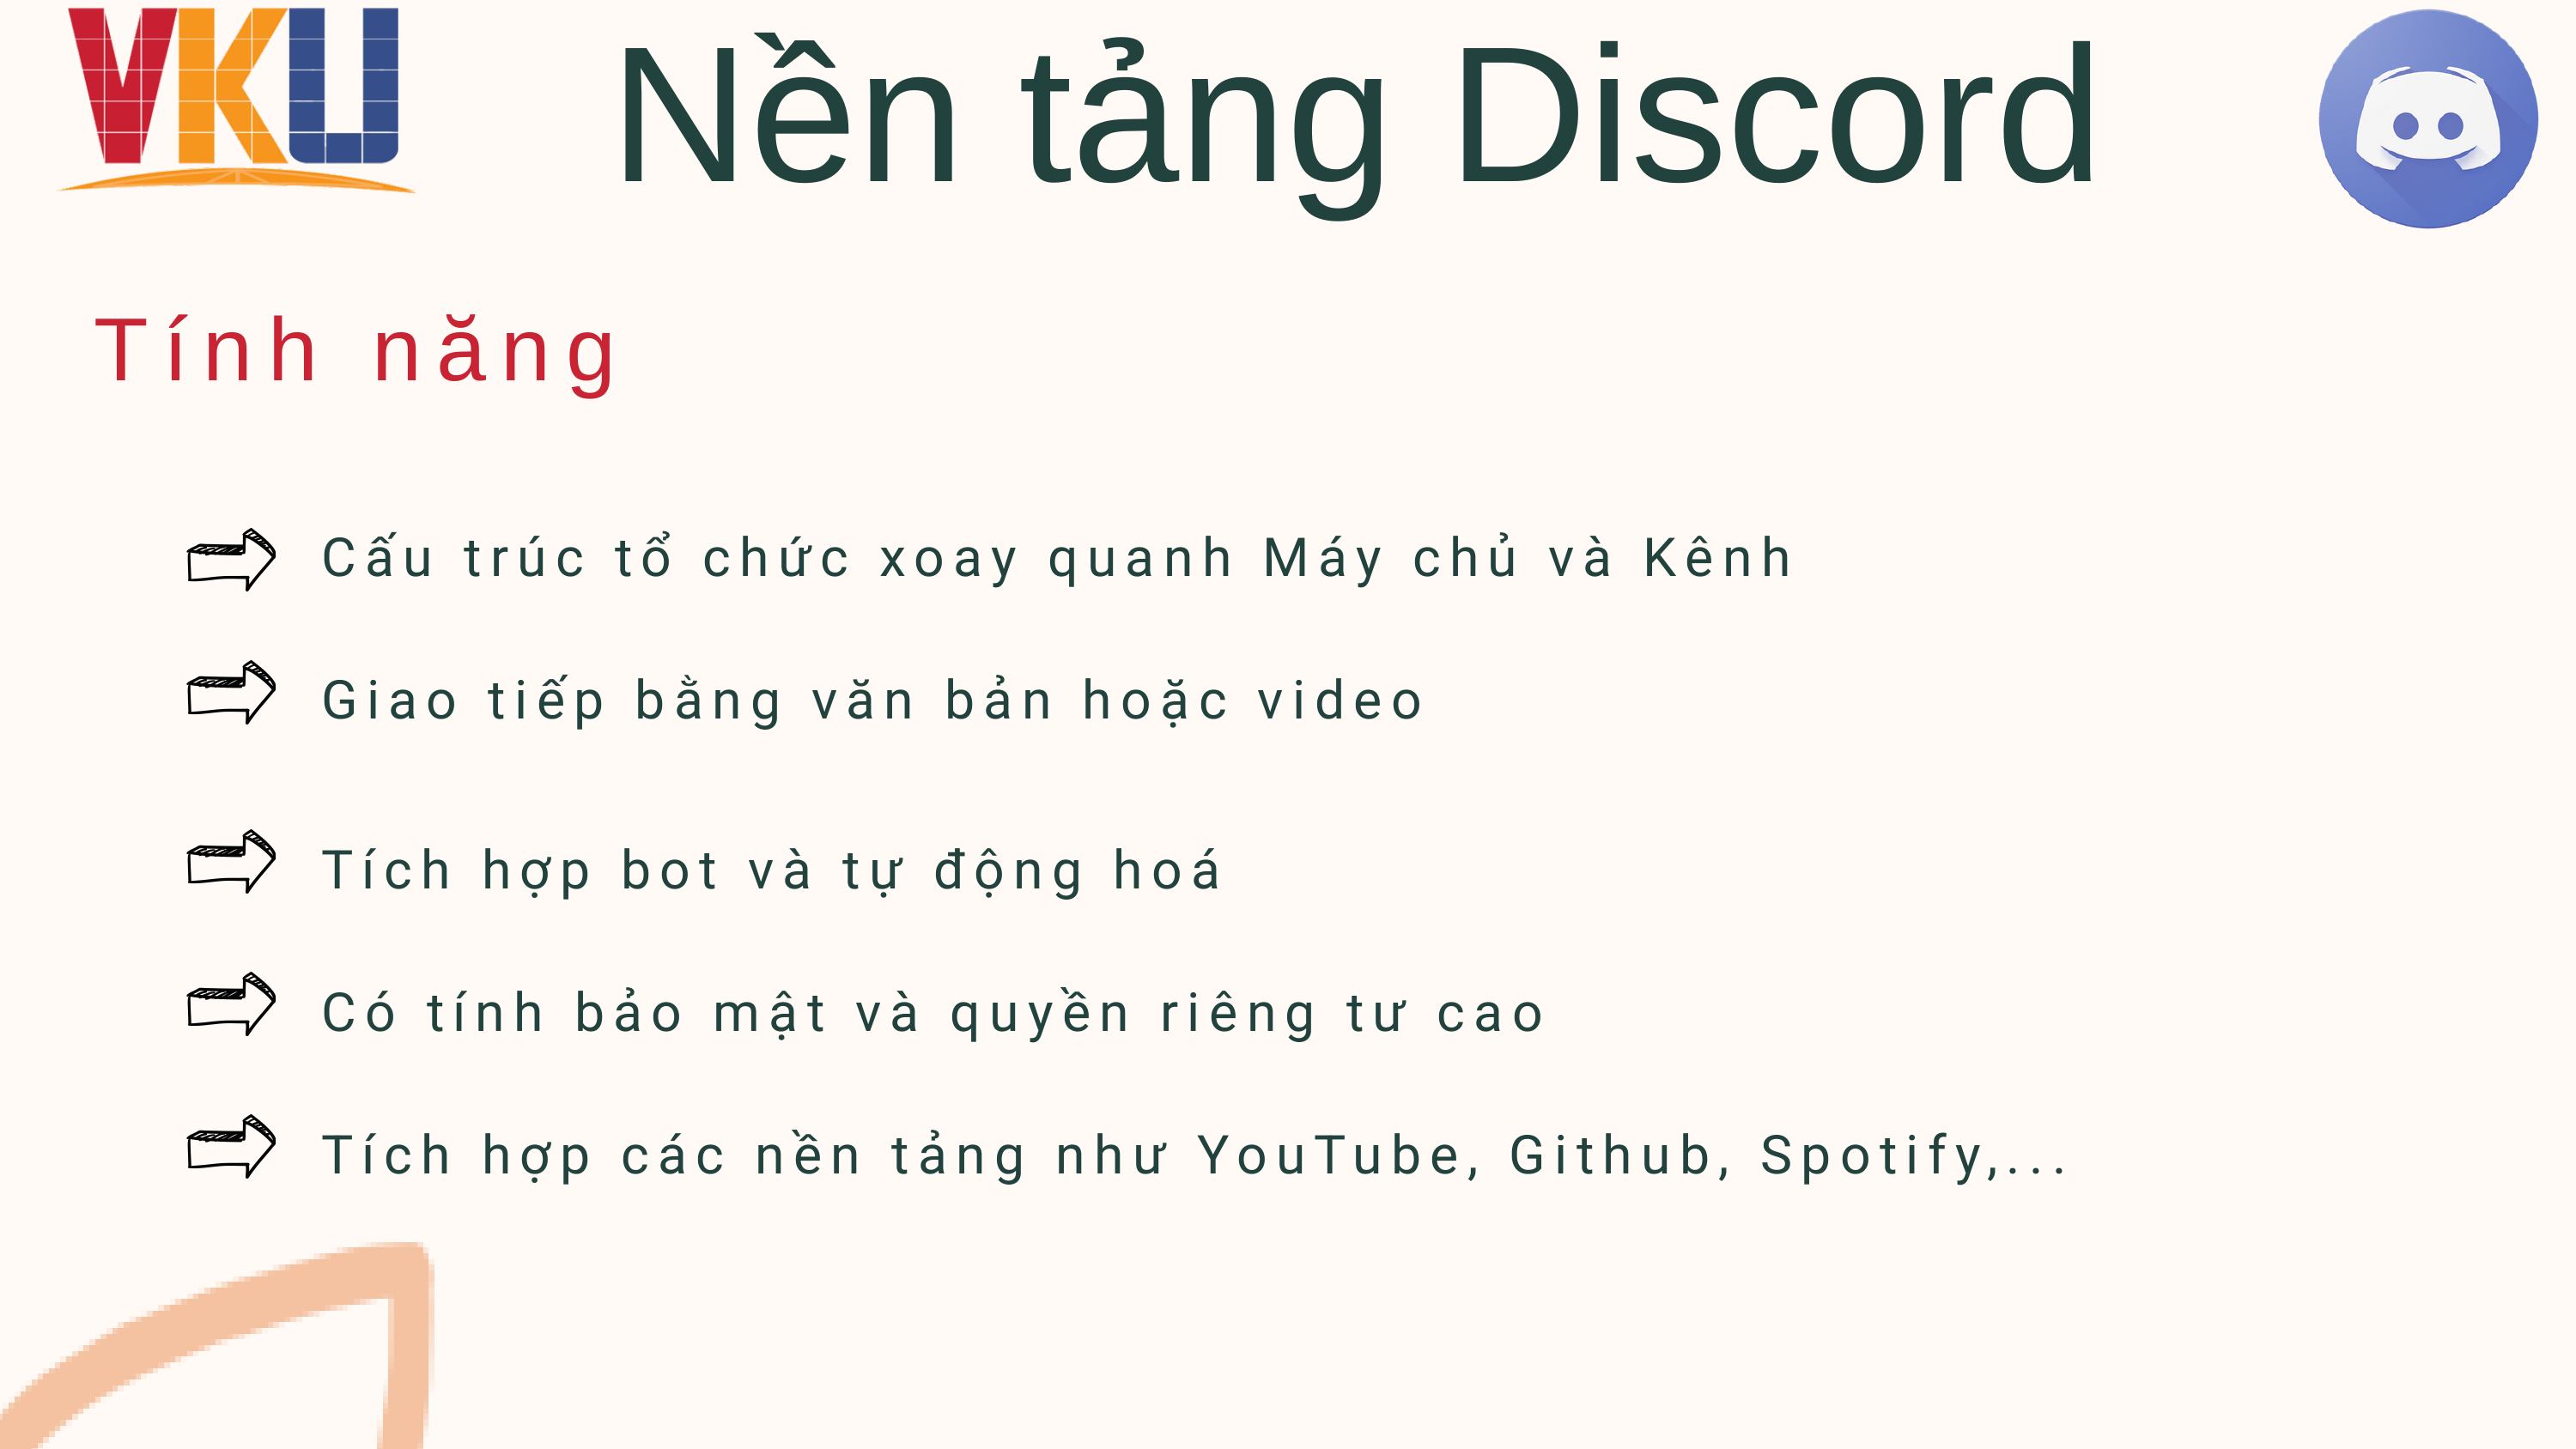

Nền tảng Discord
Tính năng
Cấu trúc tổ chức xoay quanh Máy chủ và Kênh

Giao tiếp bằng văn bản hoặc video

Tích hợp bot và tự động hoá

Có tính bảo mật và quyền riêng tư cao

Tích hợp các nền tảng như YouTube, Github, Spotify,...